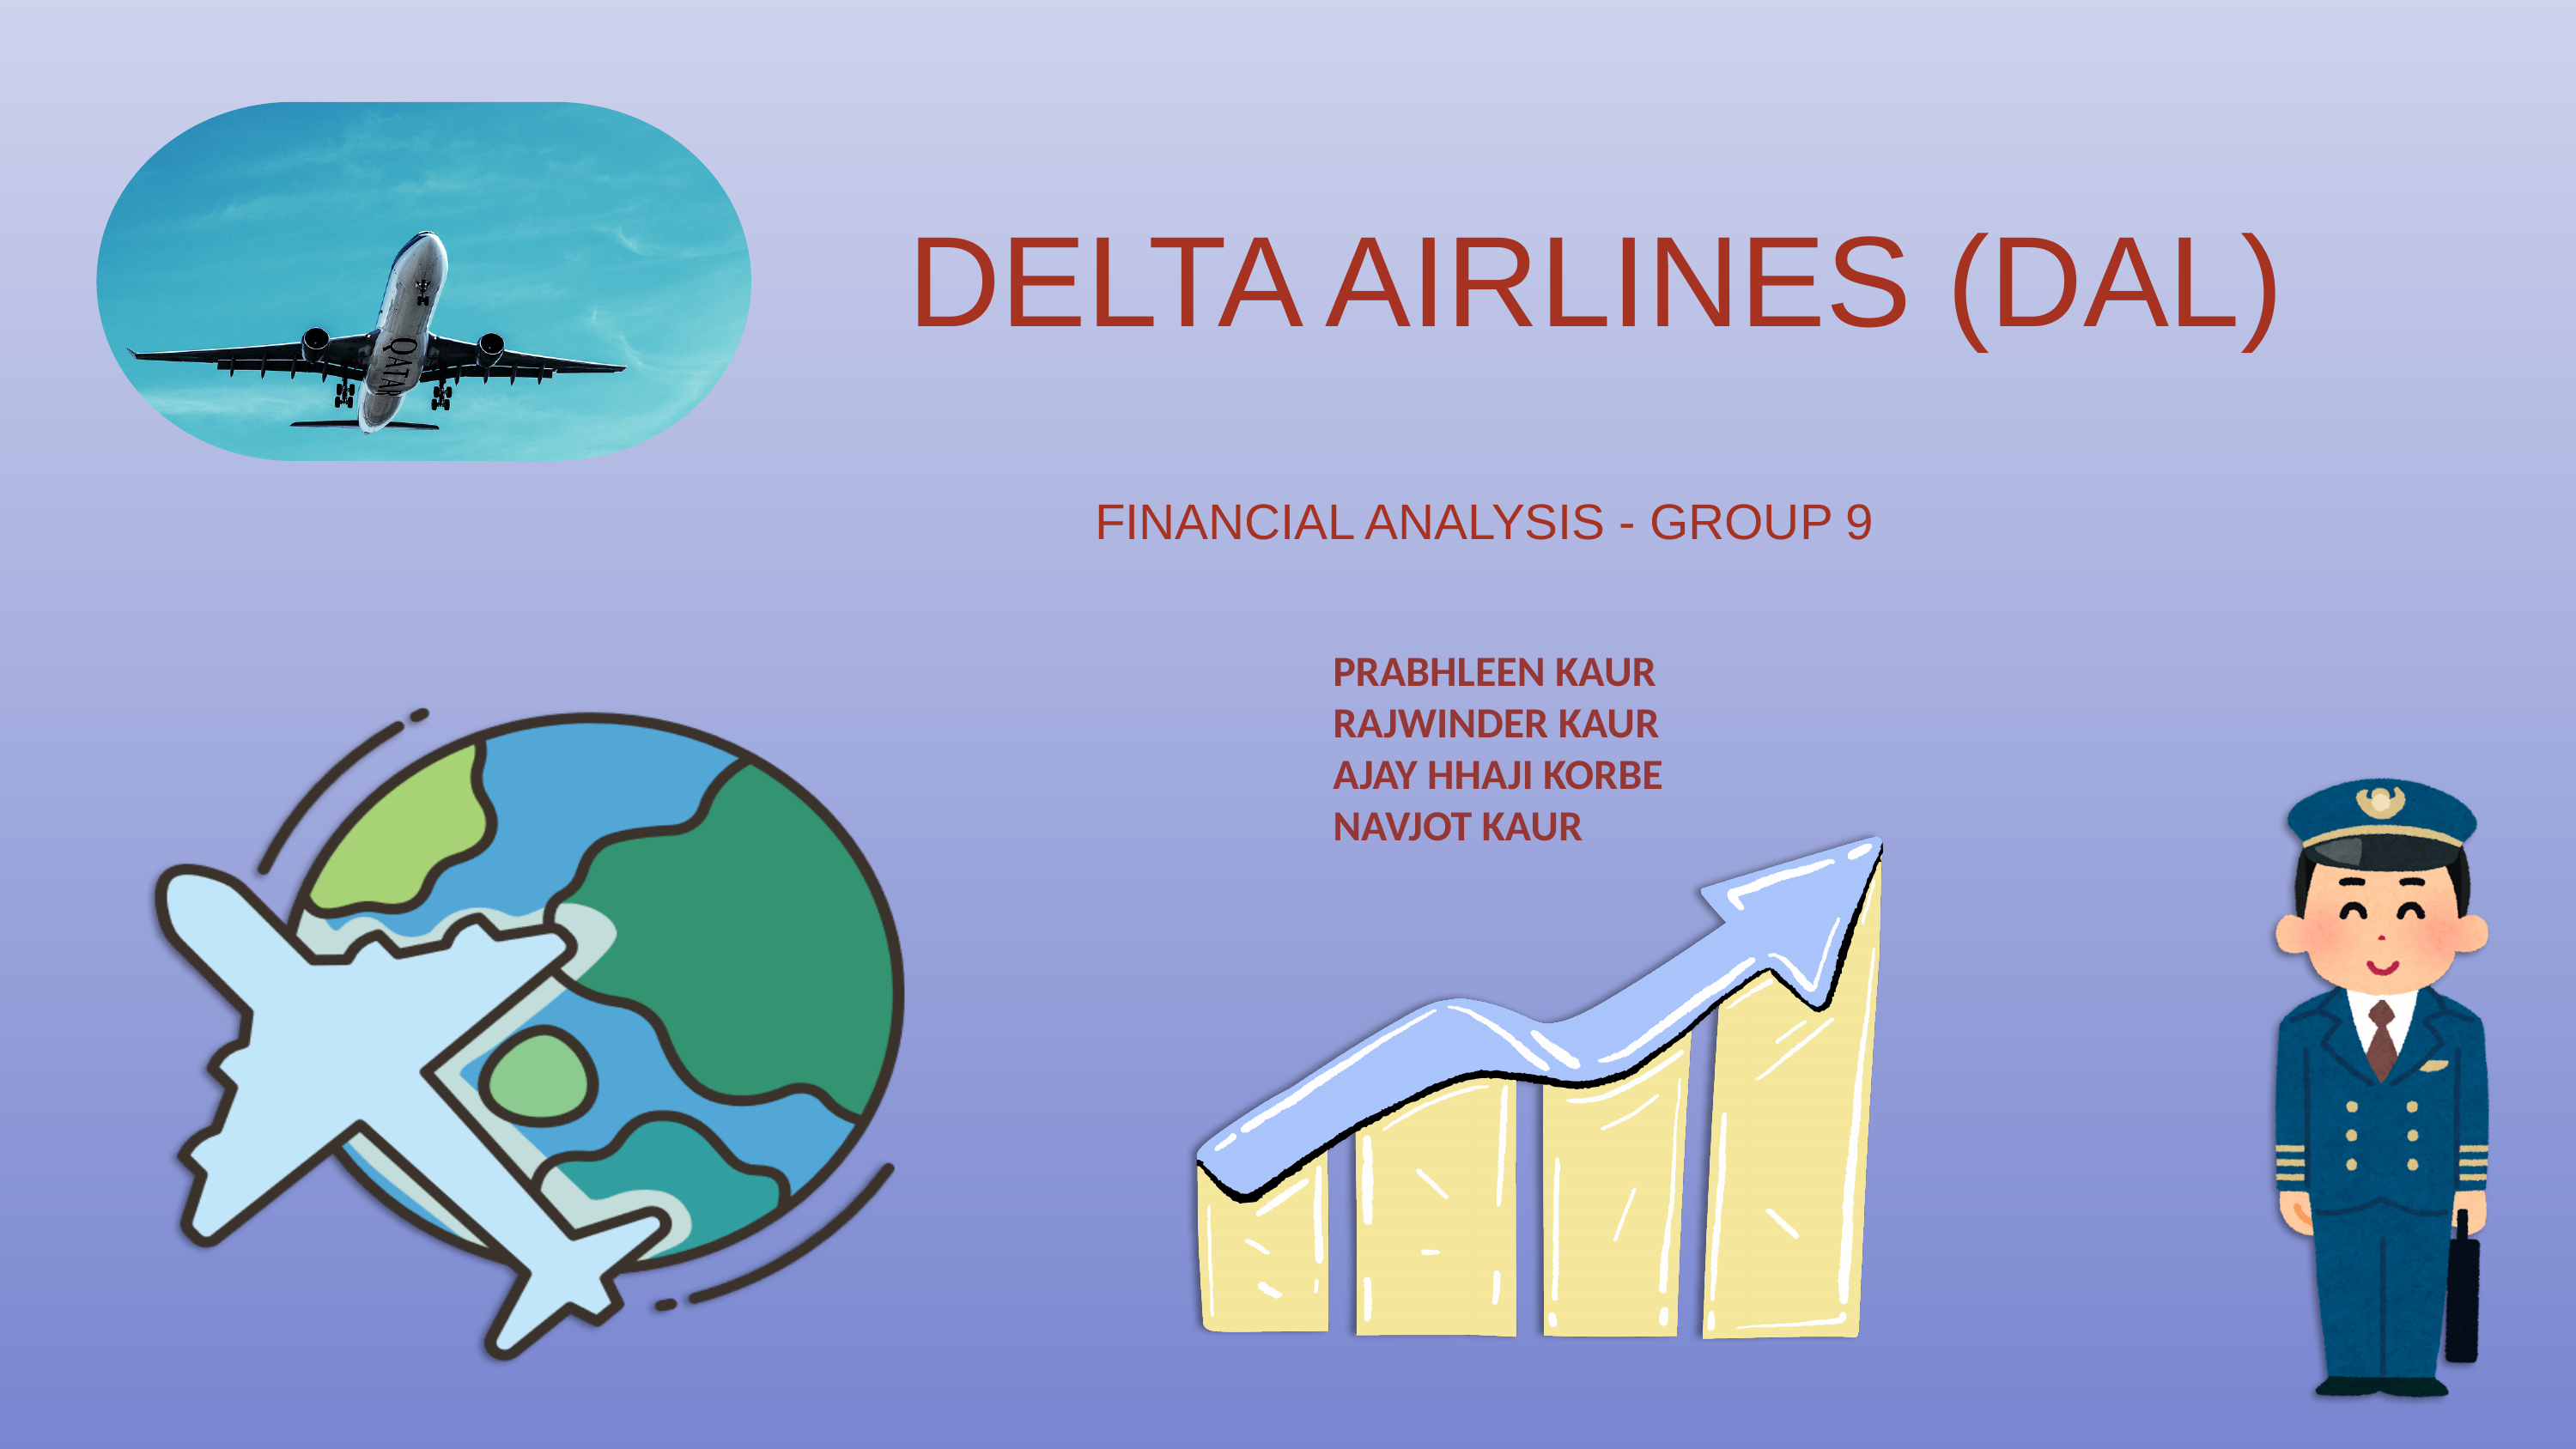

DELTA AIRLINES (DAL)
FINANCIAL ANALYSIS - GROUP 9
PRABHLEEN KAUR
RAJWINDER KAUR
AJAY HHAJI KORBE
NAVJOT KAUR